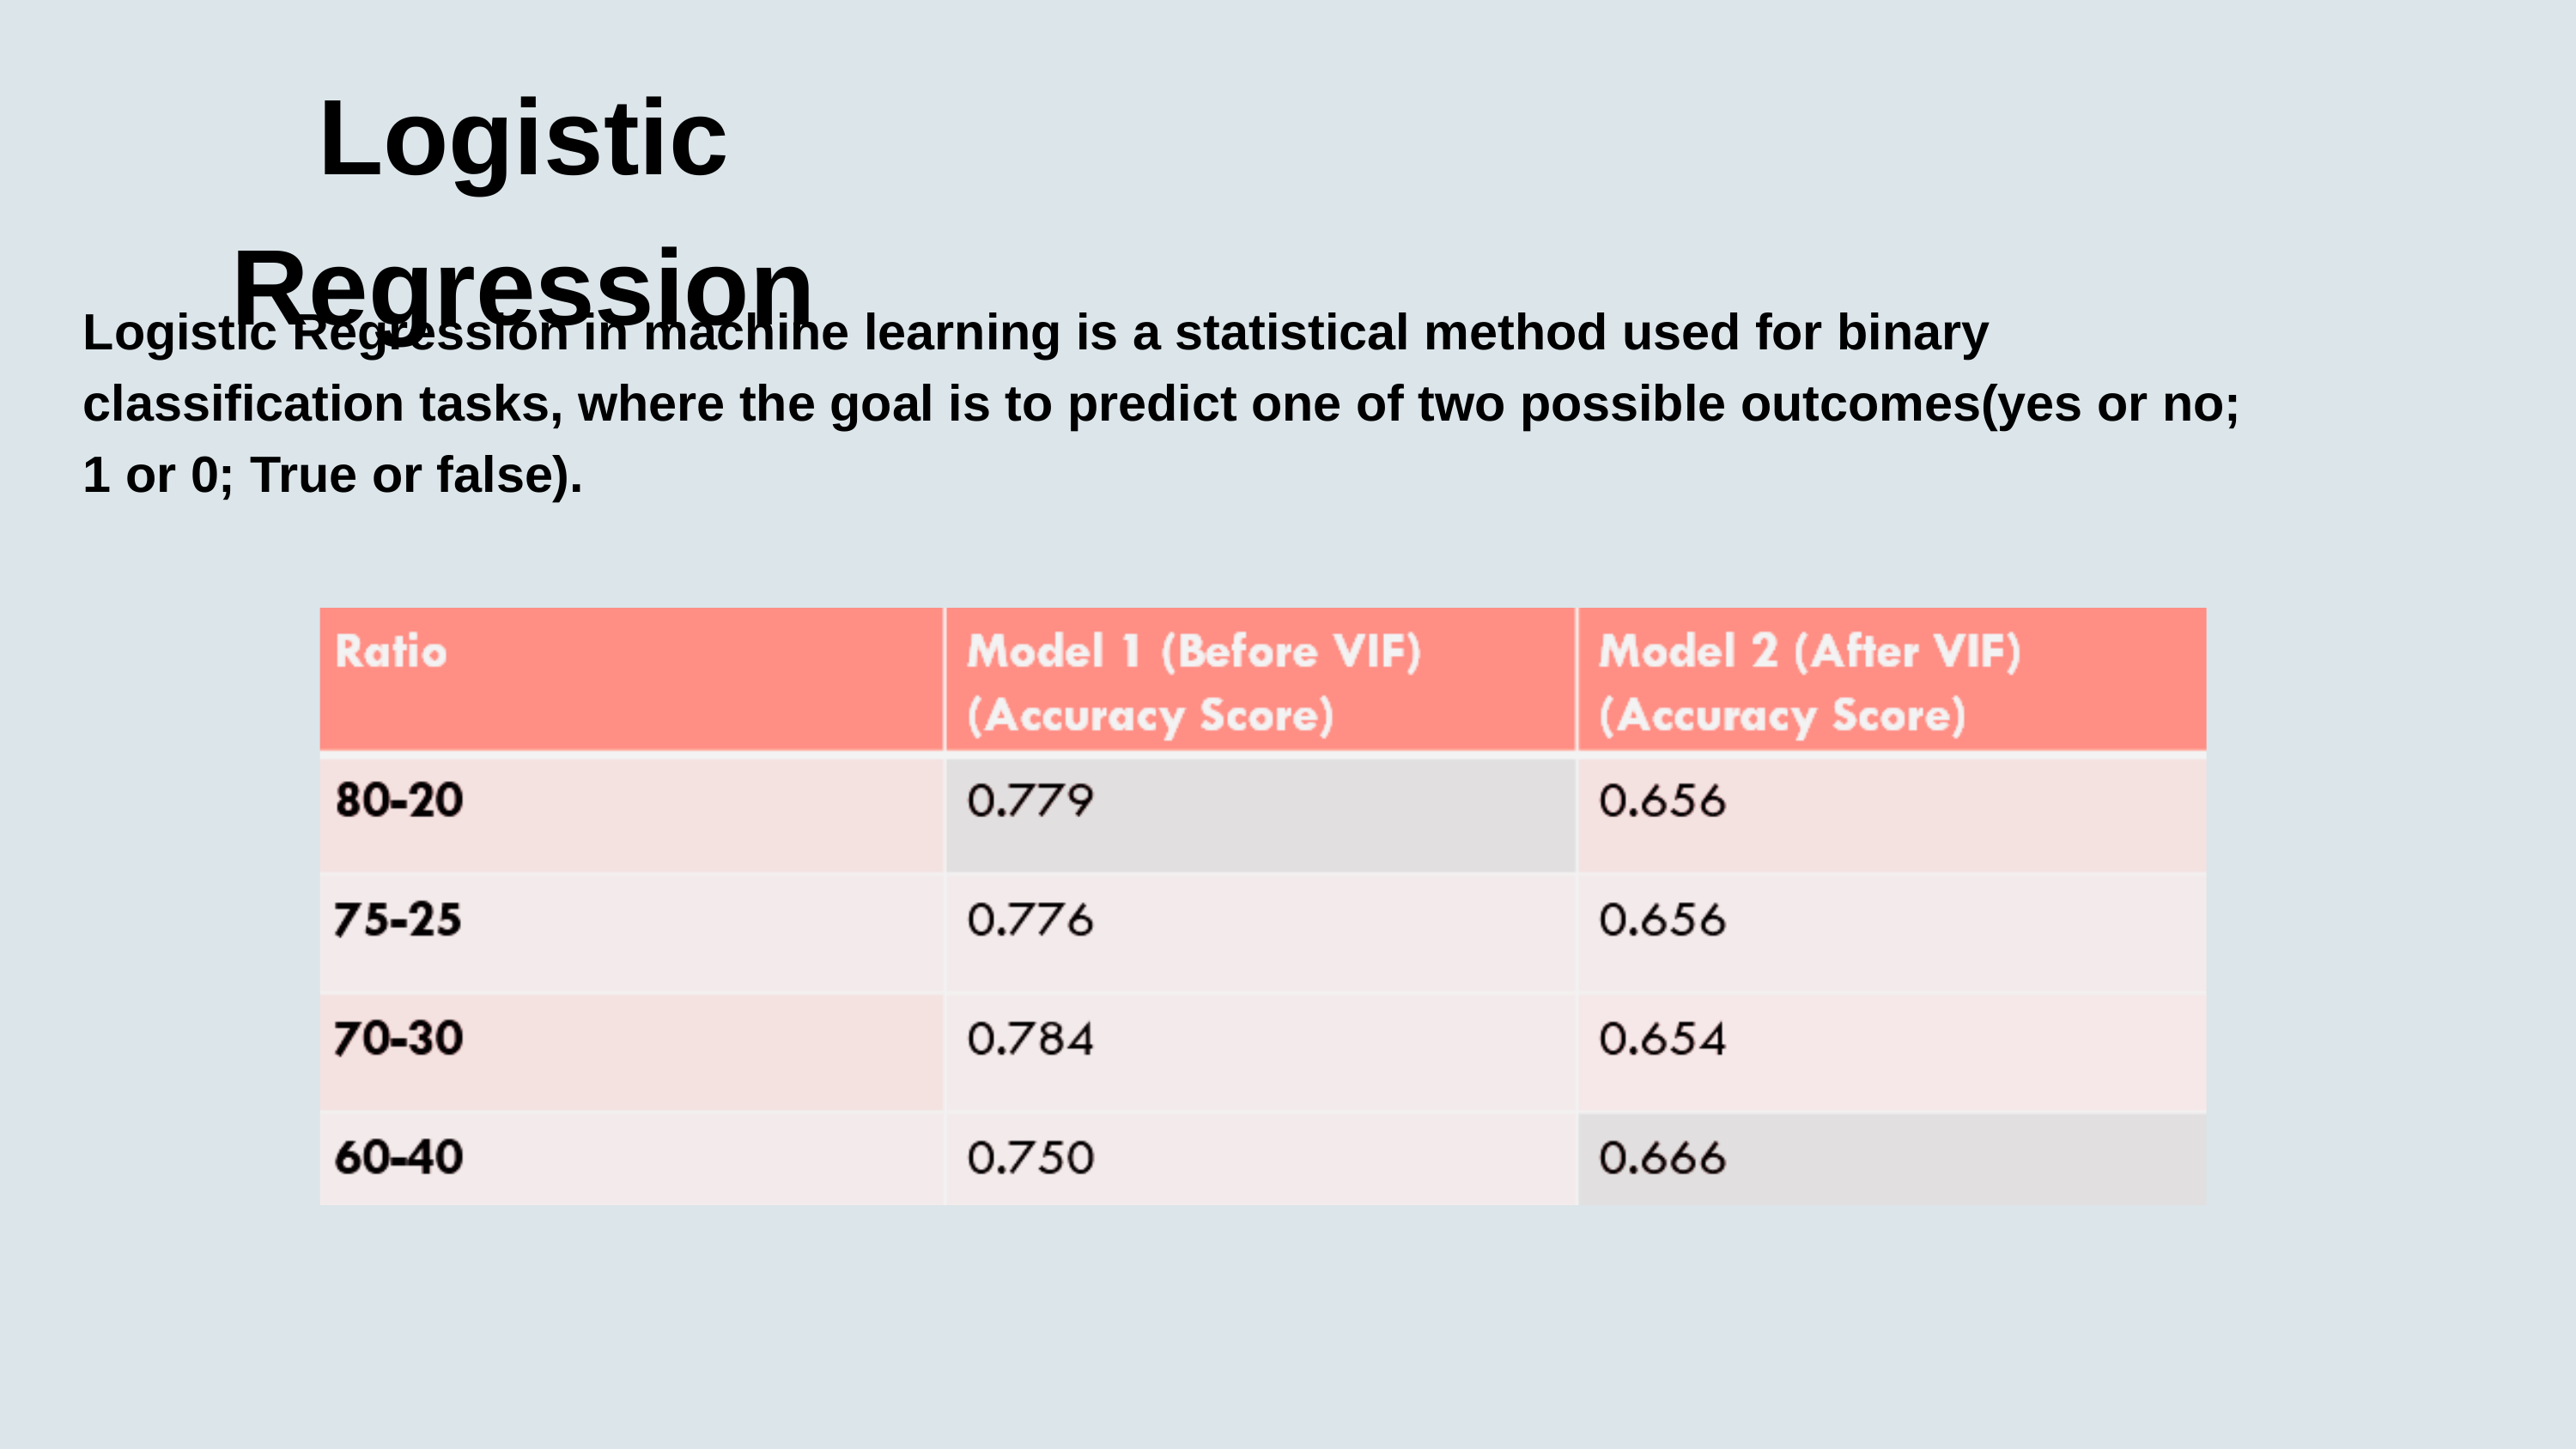

Logistic Regression

Logistic Regression in machine learning is a statistical method used for binary classification tasks, where the goal is to predict one of two possible outcomes(yes or no; 1 or 0; True or false).